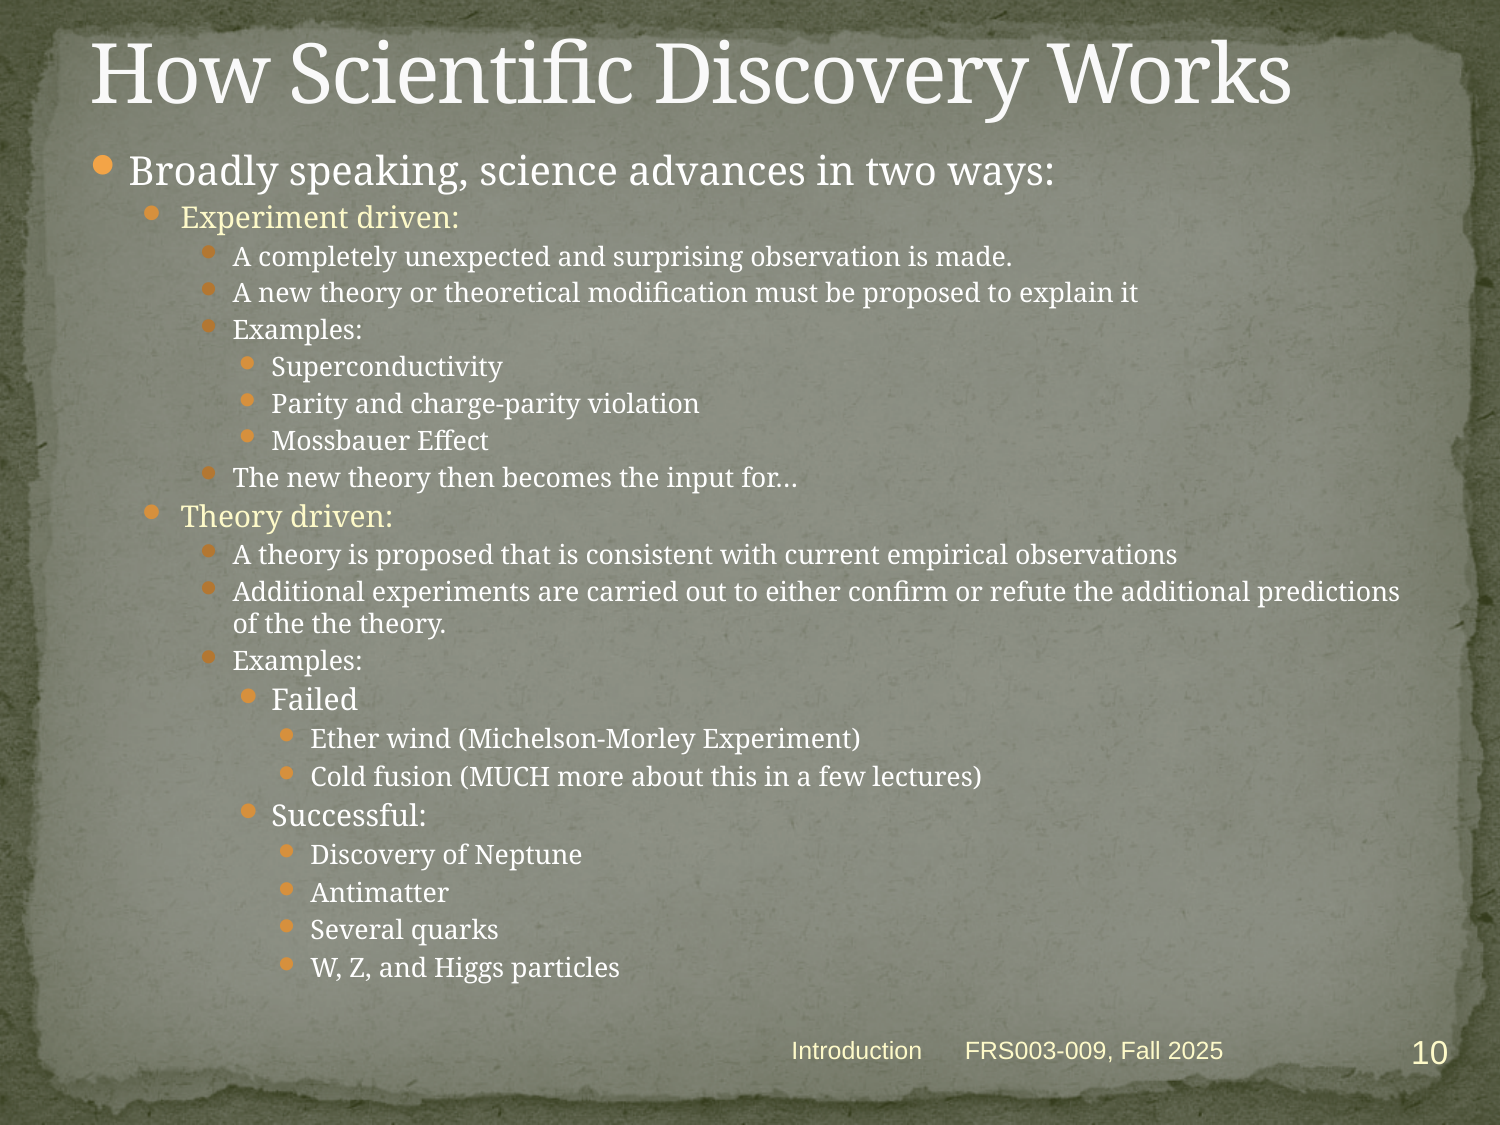

# How Scientific Discovery Works
Broadly speaking, science advances in two ways:
Experiment driven:
A completely unexpected and surprising observation is made.
A new theory or theoretical modification must be proposed to explain it
Examples:
Superconductivity
Parity and charge-parity violation
Mossbauer Effect
The new theory then becomes the input for…
Theory driven:
A theory is proposed that is consistent with current empirical observations
Additional experiments are carried out to either confirm or refute the additional predictions of the the theory.
Examples:
Failed
Ether wind (Michelson-Morley Experiment)
Cold fusion (MUCH more about this in a few lectures)
Successful:
Discovery of Neptune
Antimatter
Several quarks
W, Z, and Higgs particles
10
Introduction
FRS003-009, Fall 2025